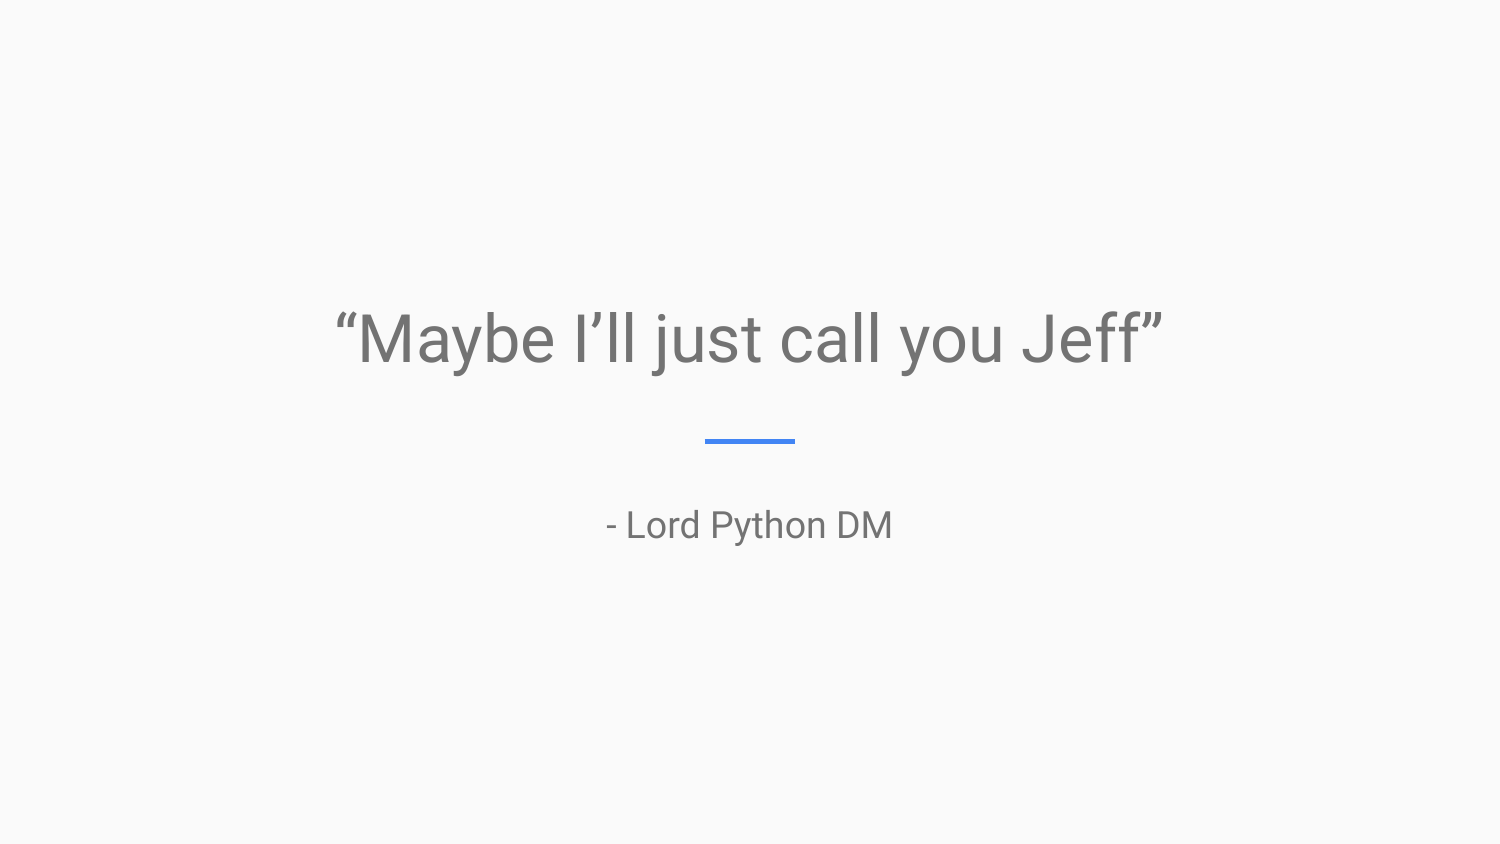

“Maybe I’ll just call you Jeff”
- Lord Python DM